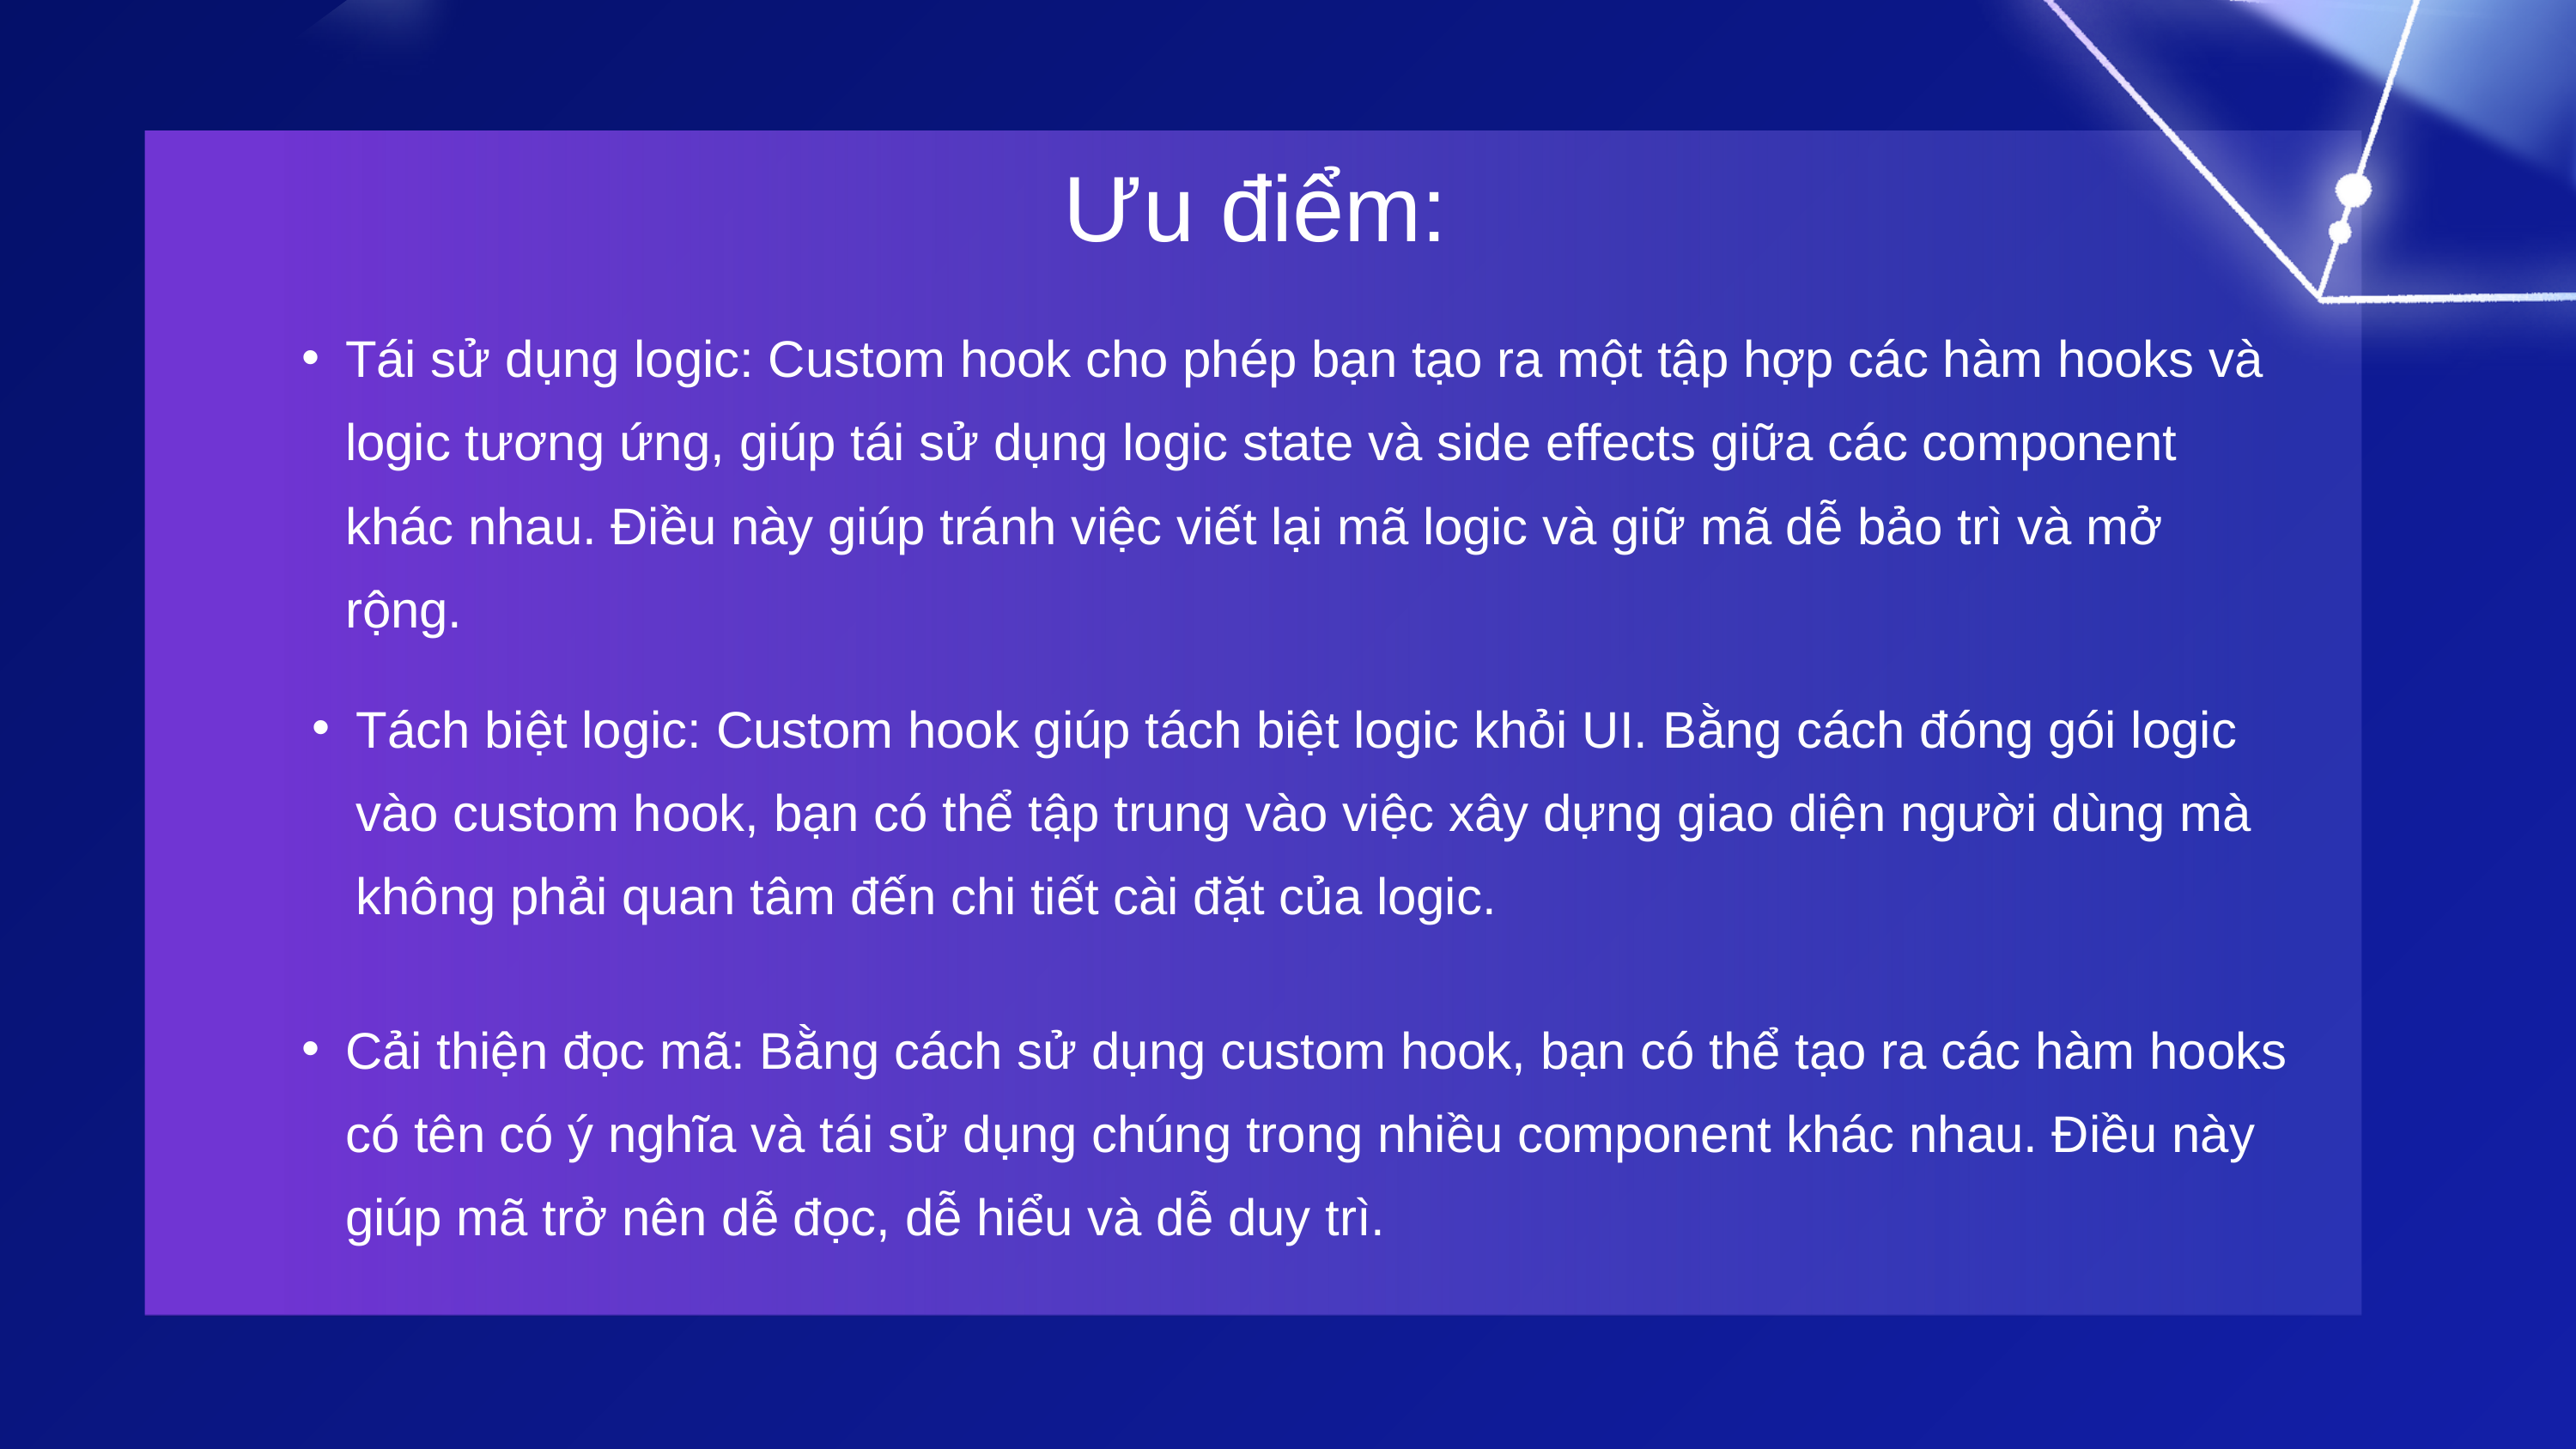

Ưu điểm:

Tái sử dụng logic: Custom hook cho phép bạn tạo ra một tập hợp các hàm hooks và logic tương ứng, giúp tái sử dụng logic state và side effects giữa các component khác nhau. Điều này giúp tránh việc viết lại mã logic và giữ mã dễ bảo trì và mở rộng.
Tách biệt logic: Custom hook giúp tách biệt logic khỏi UI. Bằng cách đóng gói logic vào custom hook, bạn có thể tập trung vào việc xây dựng giao diện người dùng mà không phải quan tâm đến chi tiết cài đặt của logic.
Cải thiện đọc mã: Bằng cách sử dụng custom hook, bạn có thể tạo ra các hàm hooks có tên có ý nghĩa và tái sử dụng chúng trong nhiều component khác nhau. Điều này giúp mã trở nên dễ đọc, dễ hiểu và dễ duy trì.